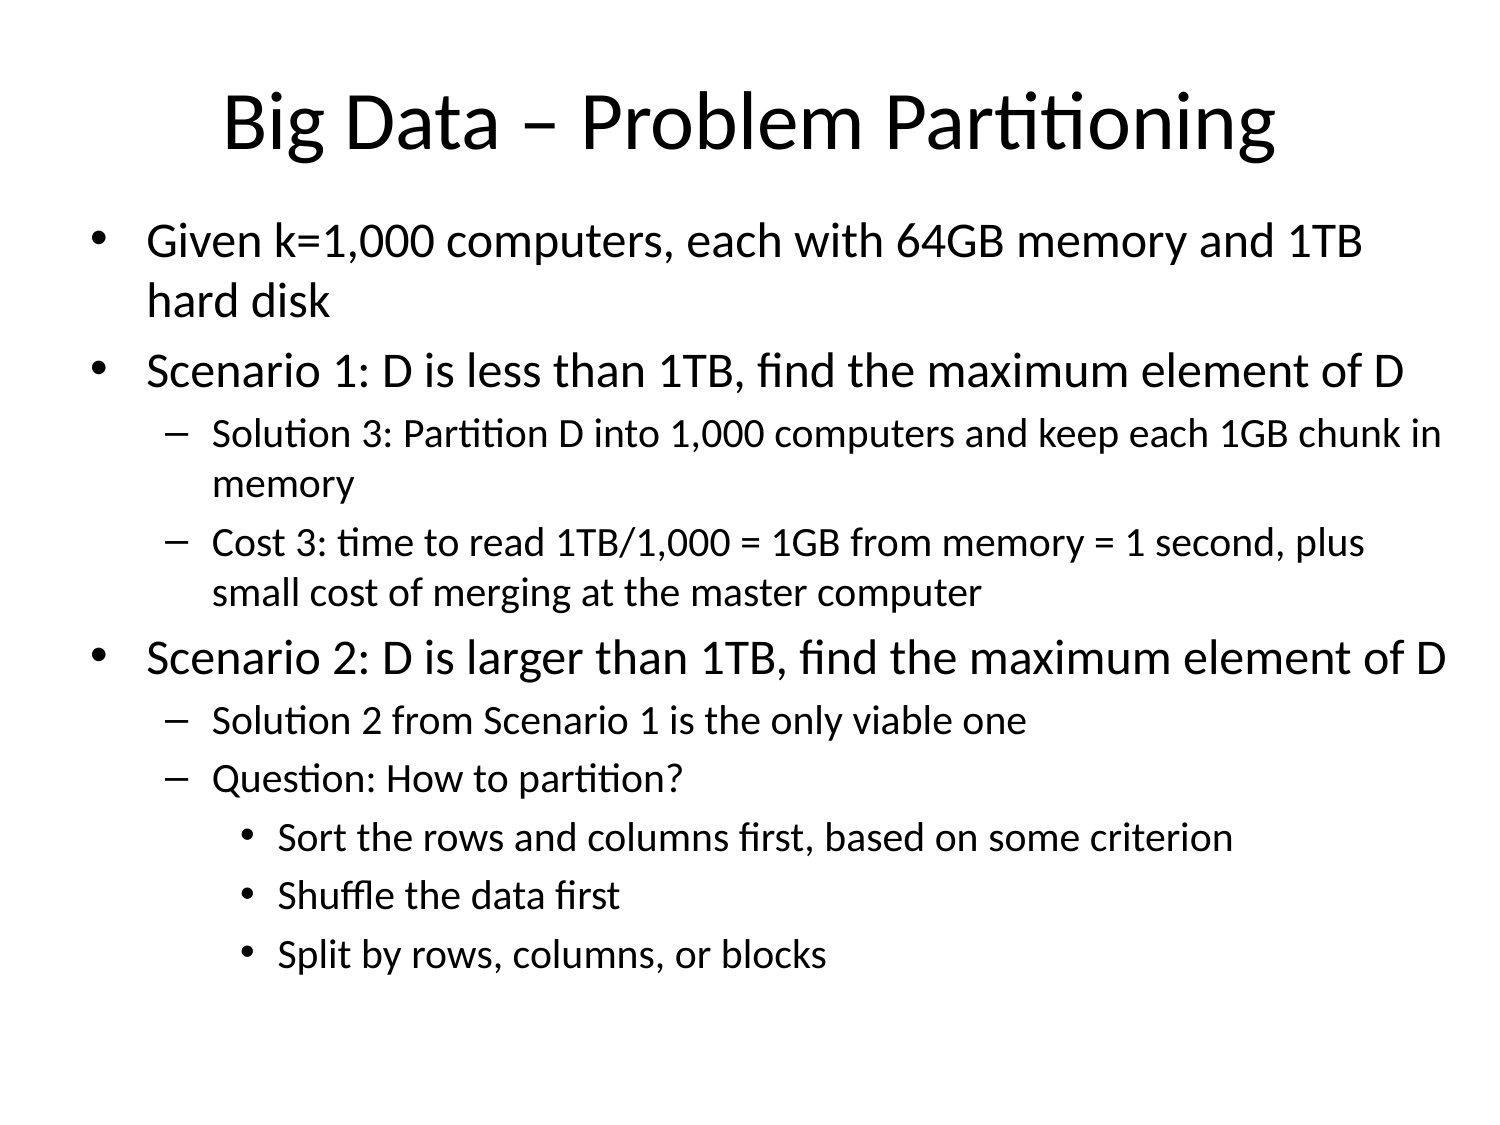

# Big Data – Problem Partitioning
Given k=1,000 computers, each with 64GB memory and 1TB hard disk
Scenario 1: D is less than 1TB, find the maximum element of D
Solution 3: Partition D into 1,000 computers and keep each 1GB chunk in memory
Cost 3: time to read 1TB/1,000 = 1GB from memory = 1 second, plus small cost of merging at the master computer
Scenario 2: D is larger than 1TB, find the maximum element of D
Solution 2 from Scenario 1 is the only viable one
Question: How to partition?
Sort the rows and columns first, based on some criterion
Shuffle the data first
Split by rows, columns, or blocks